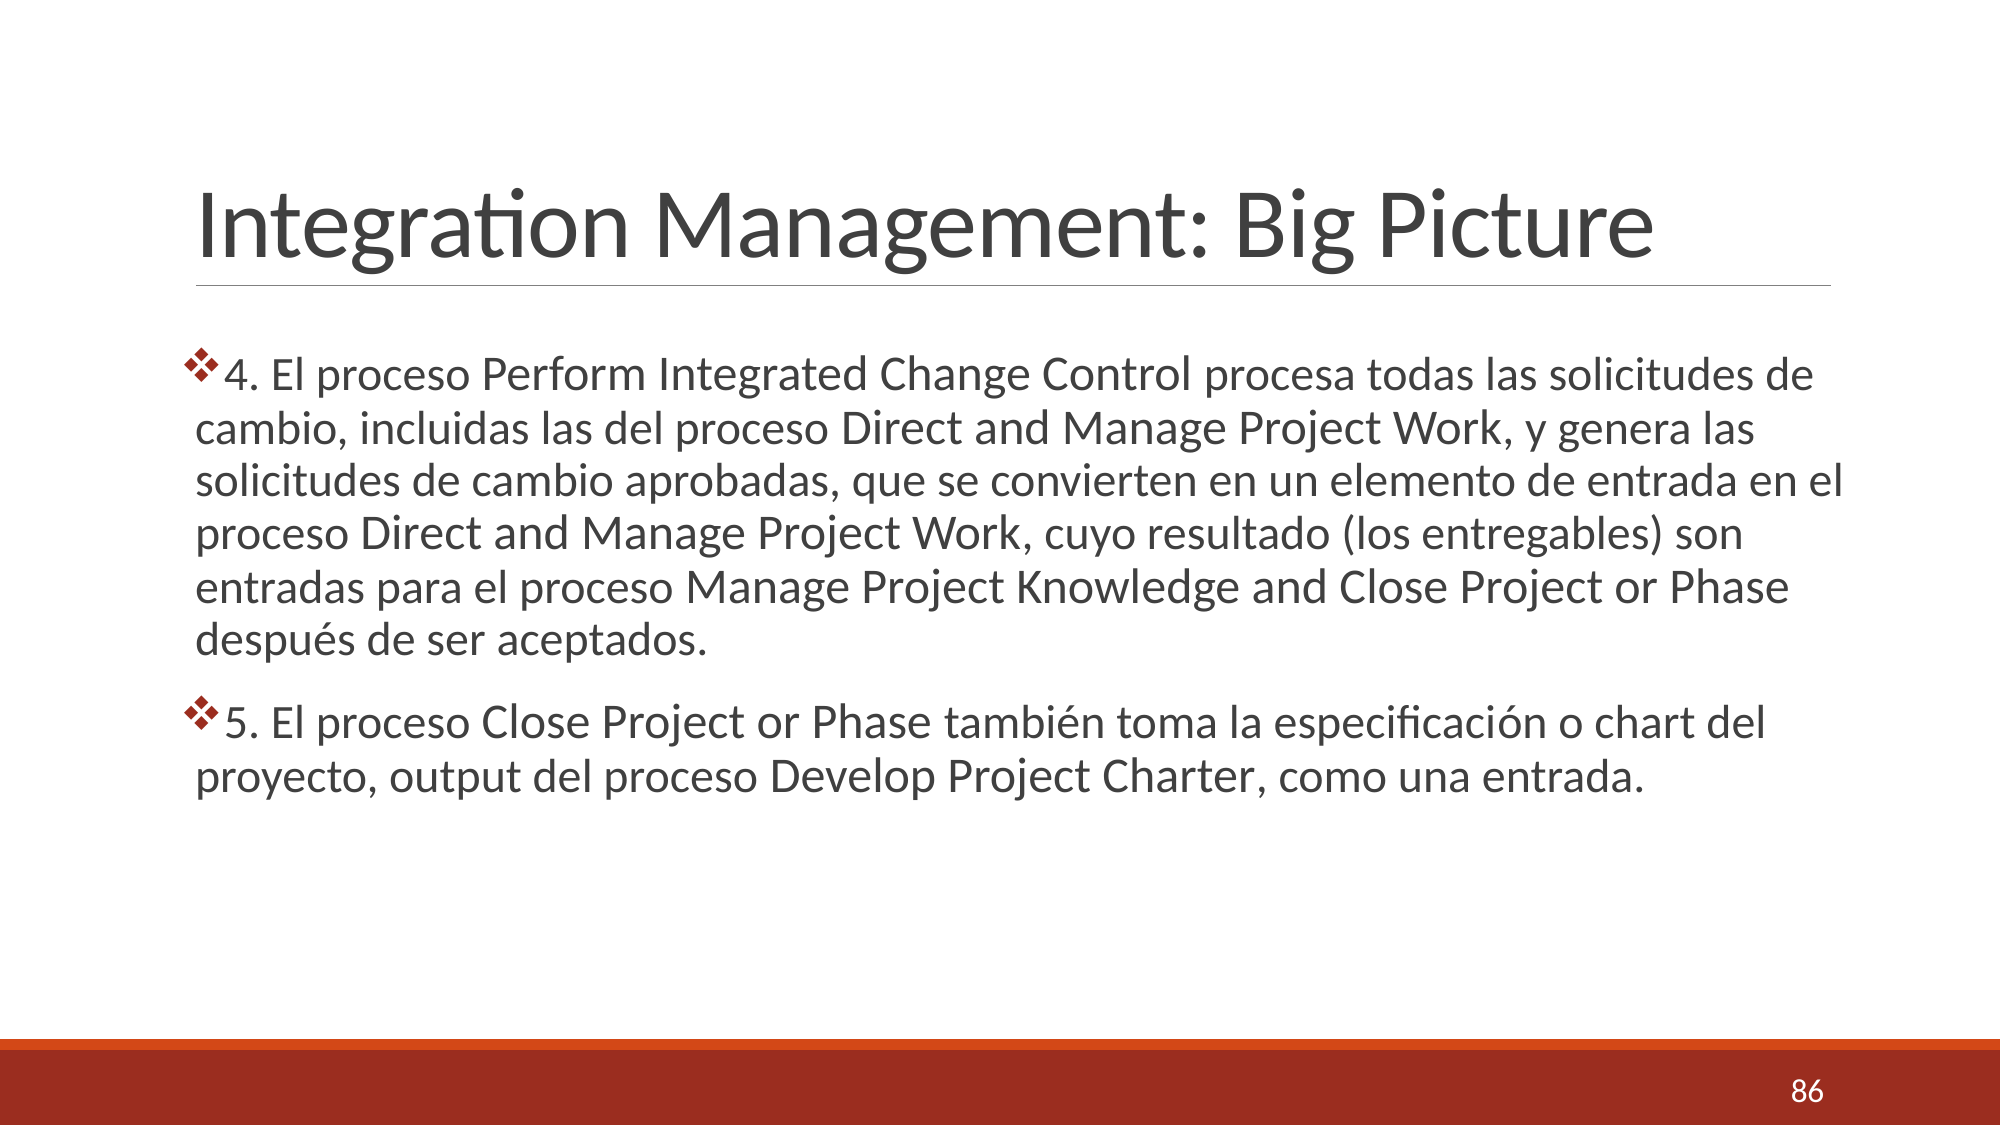

# Integration Management: Big Picture
4. El proceso Perform Integrated Change Control procesa todas las solicitudes de cambio, incluidas las del proceso Direct and Manage Project Work, y genera las solicitudes de cambio aprobadas, que se convierten en un elemento de entrada en el proceso Direct and Manage Project Work, cuyo resultado (los entregables) son entradas para el proceso Manage Project Knowledge and Close Project or Phase después de ser aceptados.
5. El proceso Close Project or Phase también toma la especificación o chart del proyecto, output del proceso Develop Project Charter, como una entrada.
86